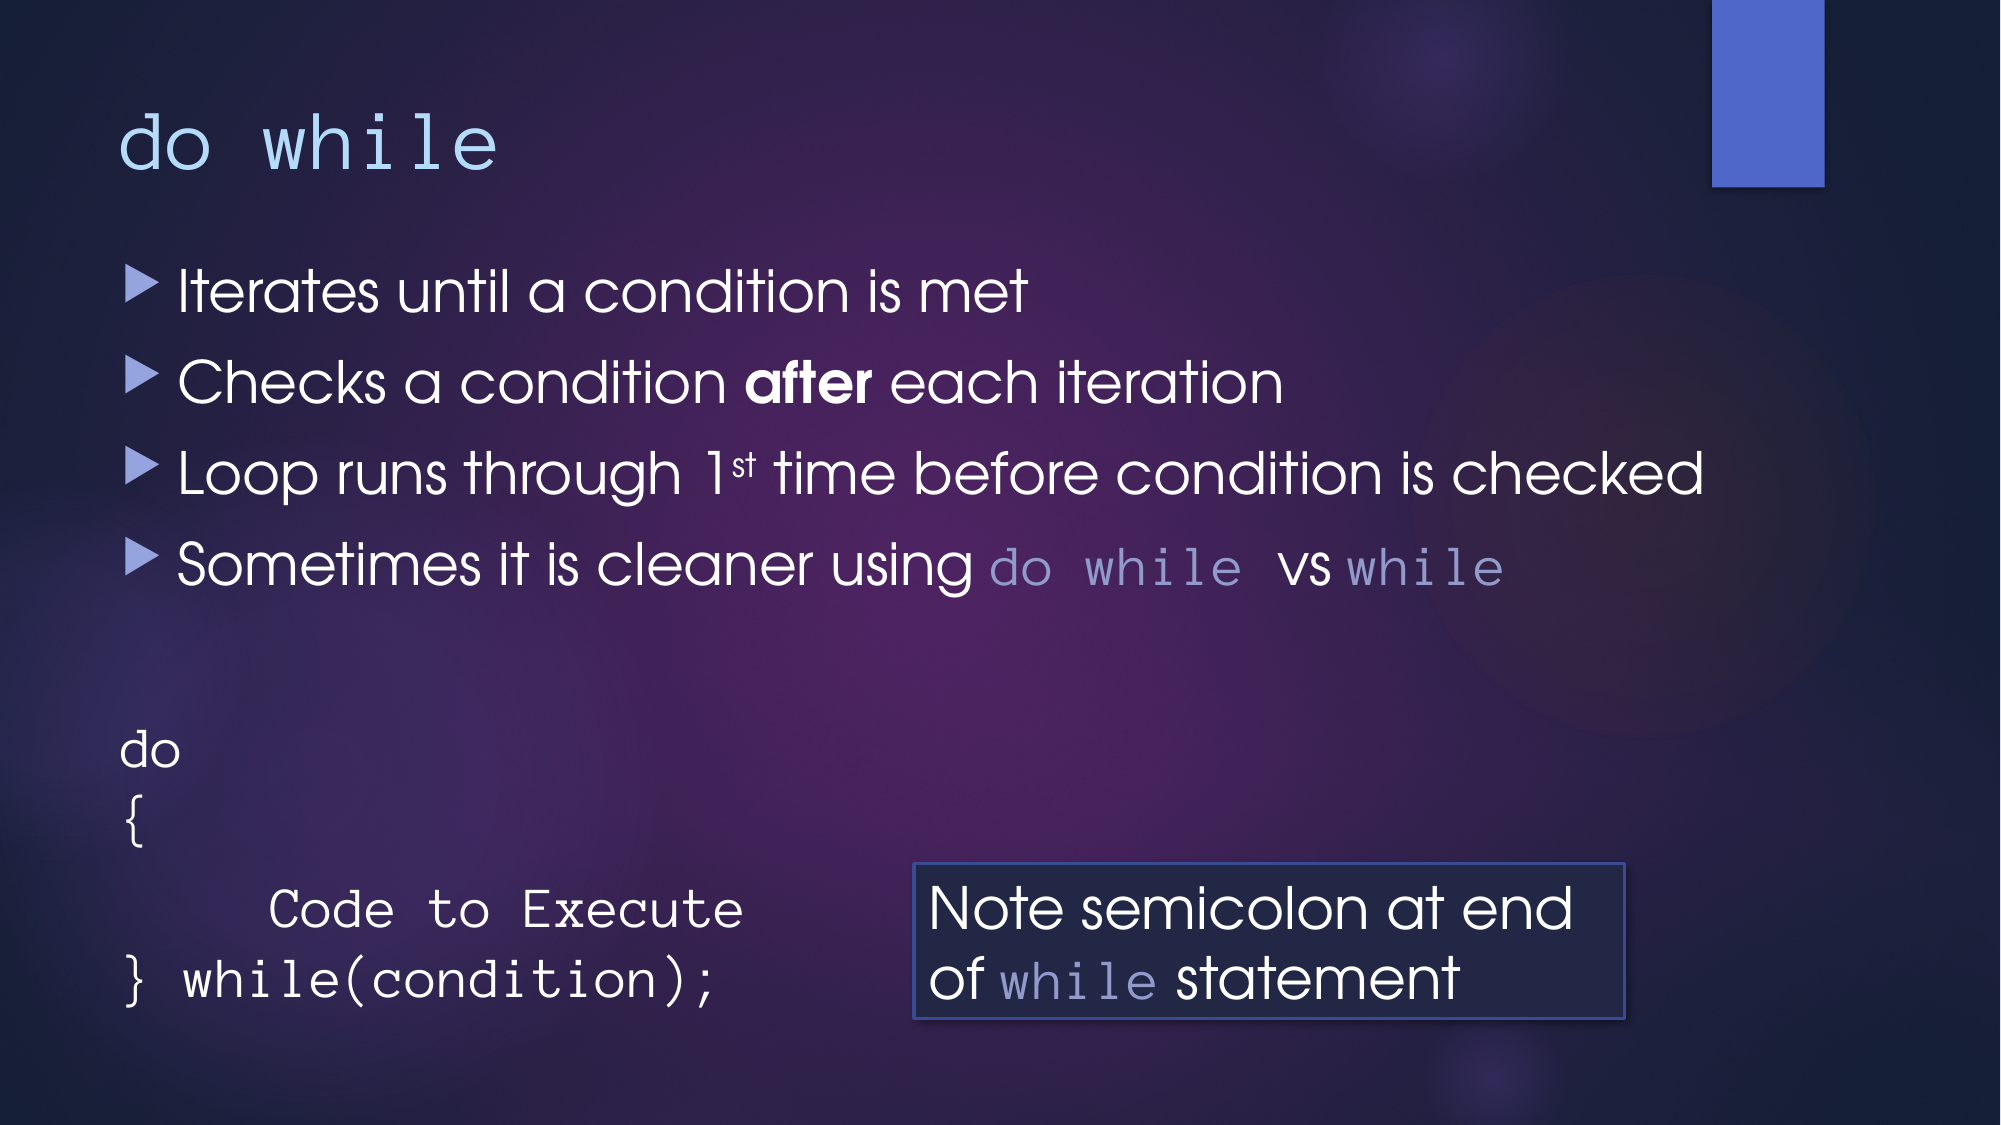

# do while
Iterates until a condition is met
Checks a condition after each iteration
Loop runs through 1st time before condition is checked
Sometimes it is cleaner using do while vs while

do
{
	Code to Execute
} while(condition);
Note semicolon at end of while statement